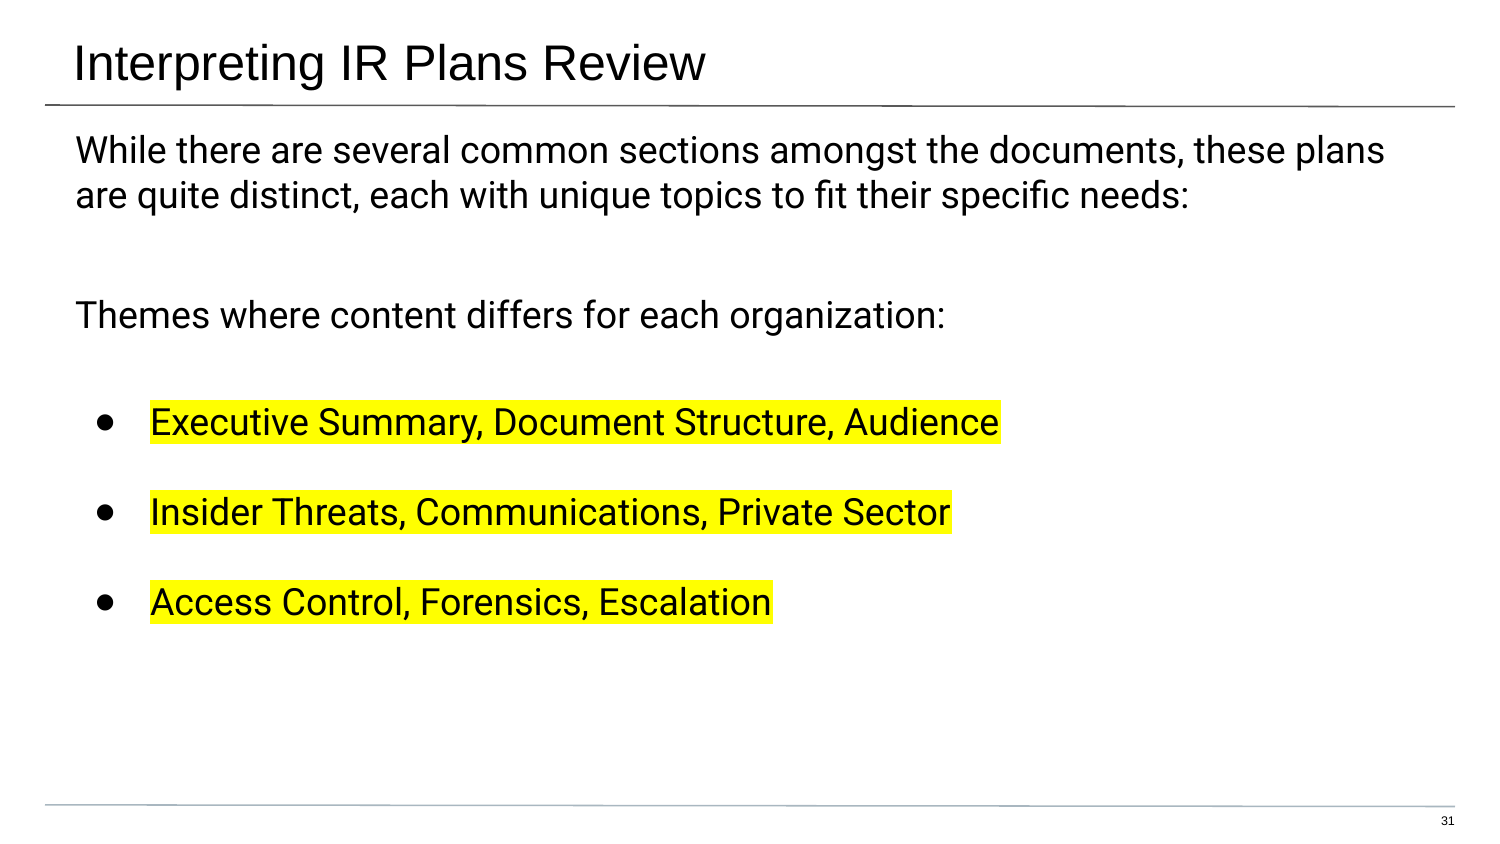

# Interpreting IR Plans Review
While there are several common sections amongst the documents, these plans are quite distinct, each with unique topics to fit their specific needs:
Themes where content differs for each organization:
Executive Summary, Document Structure, Audience
Insider Threats, Communications, Private Sector
Access Control, Forensics, Escalation

31